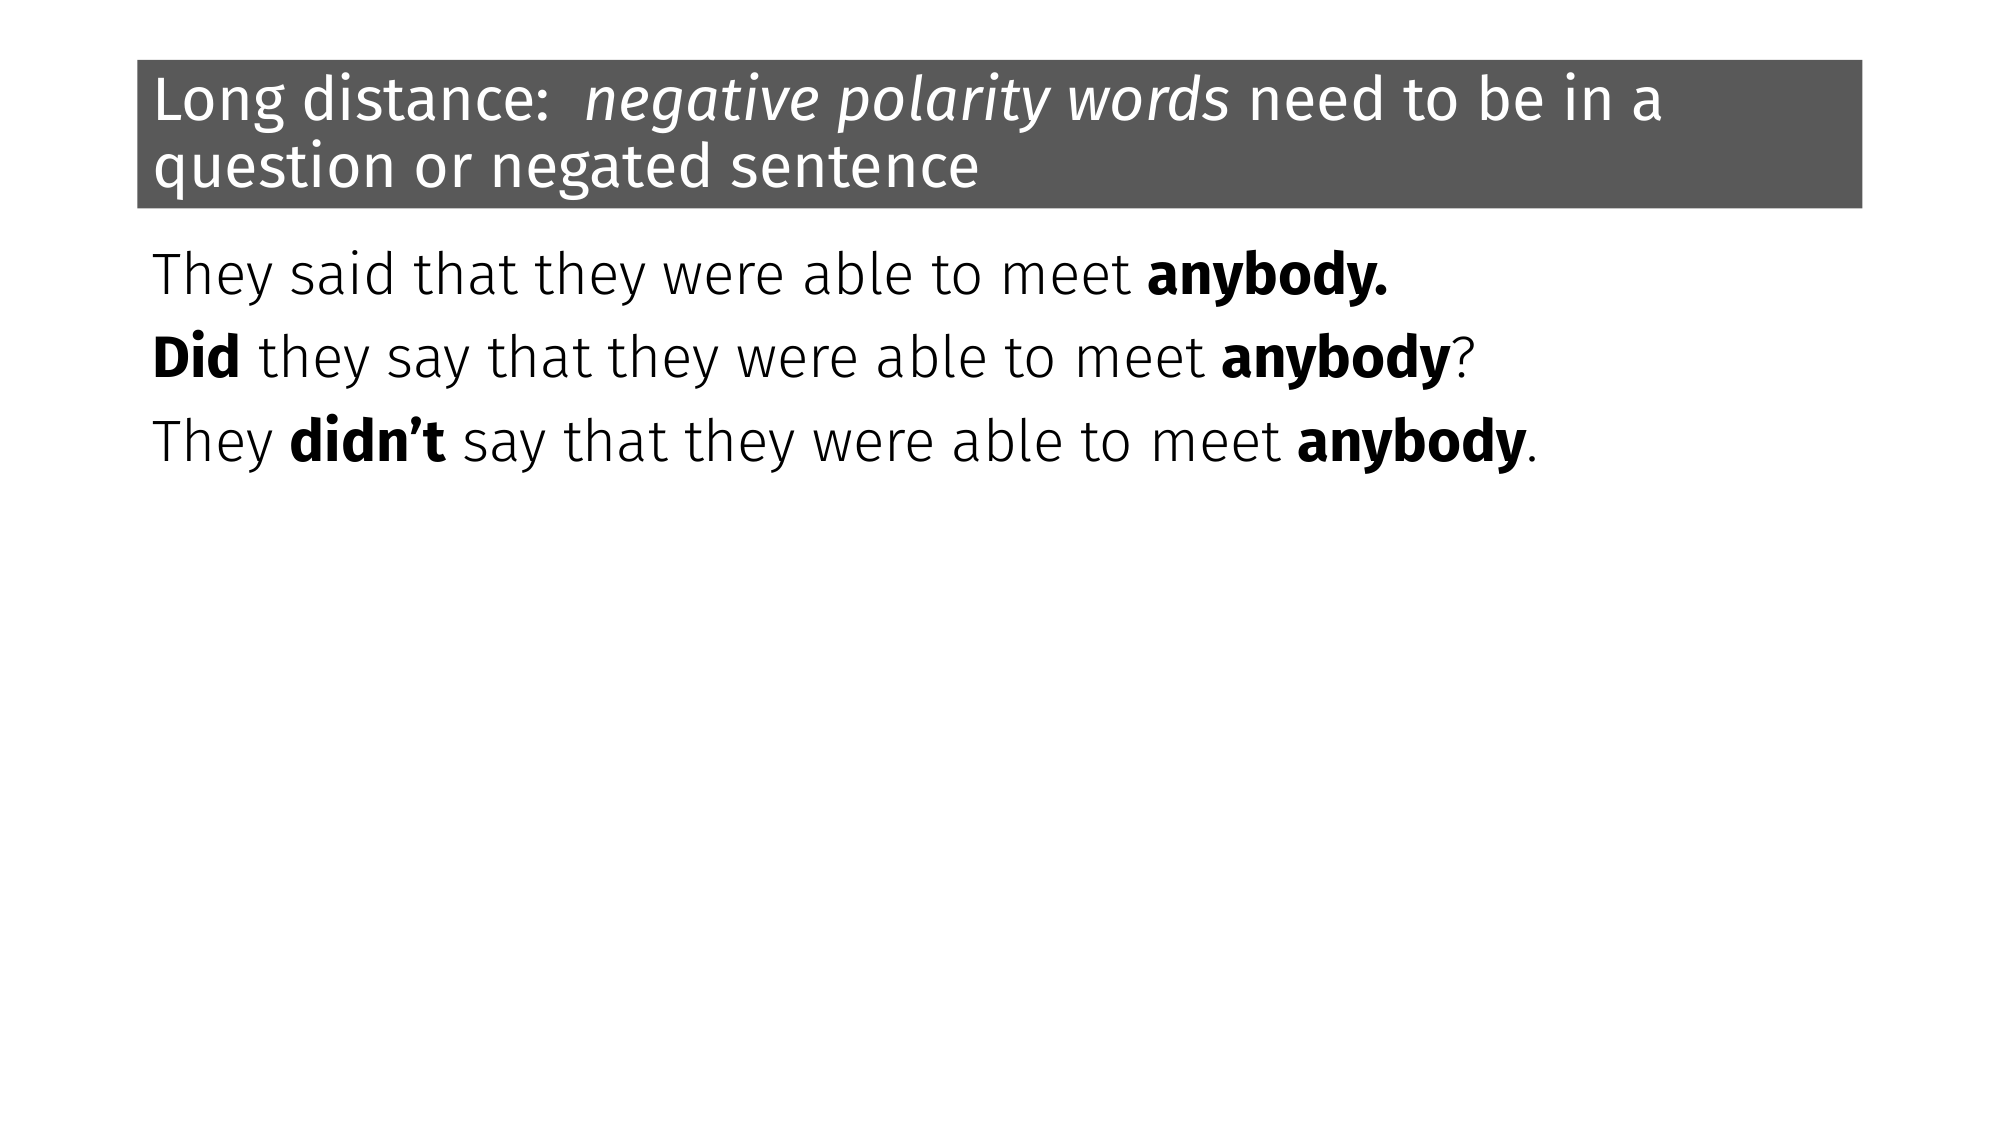

# Long distance:  negative polarity words need to be in a question or negated sentence
They said that they were able to meet anybody.
Did they say that they were able to meet anybody?
They didn’t say that they were able to meet anybody.